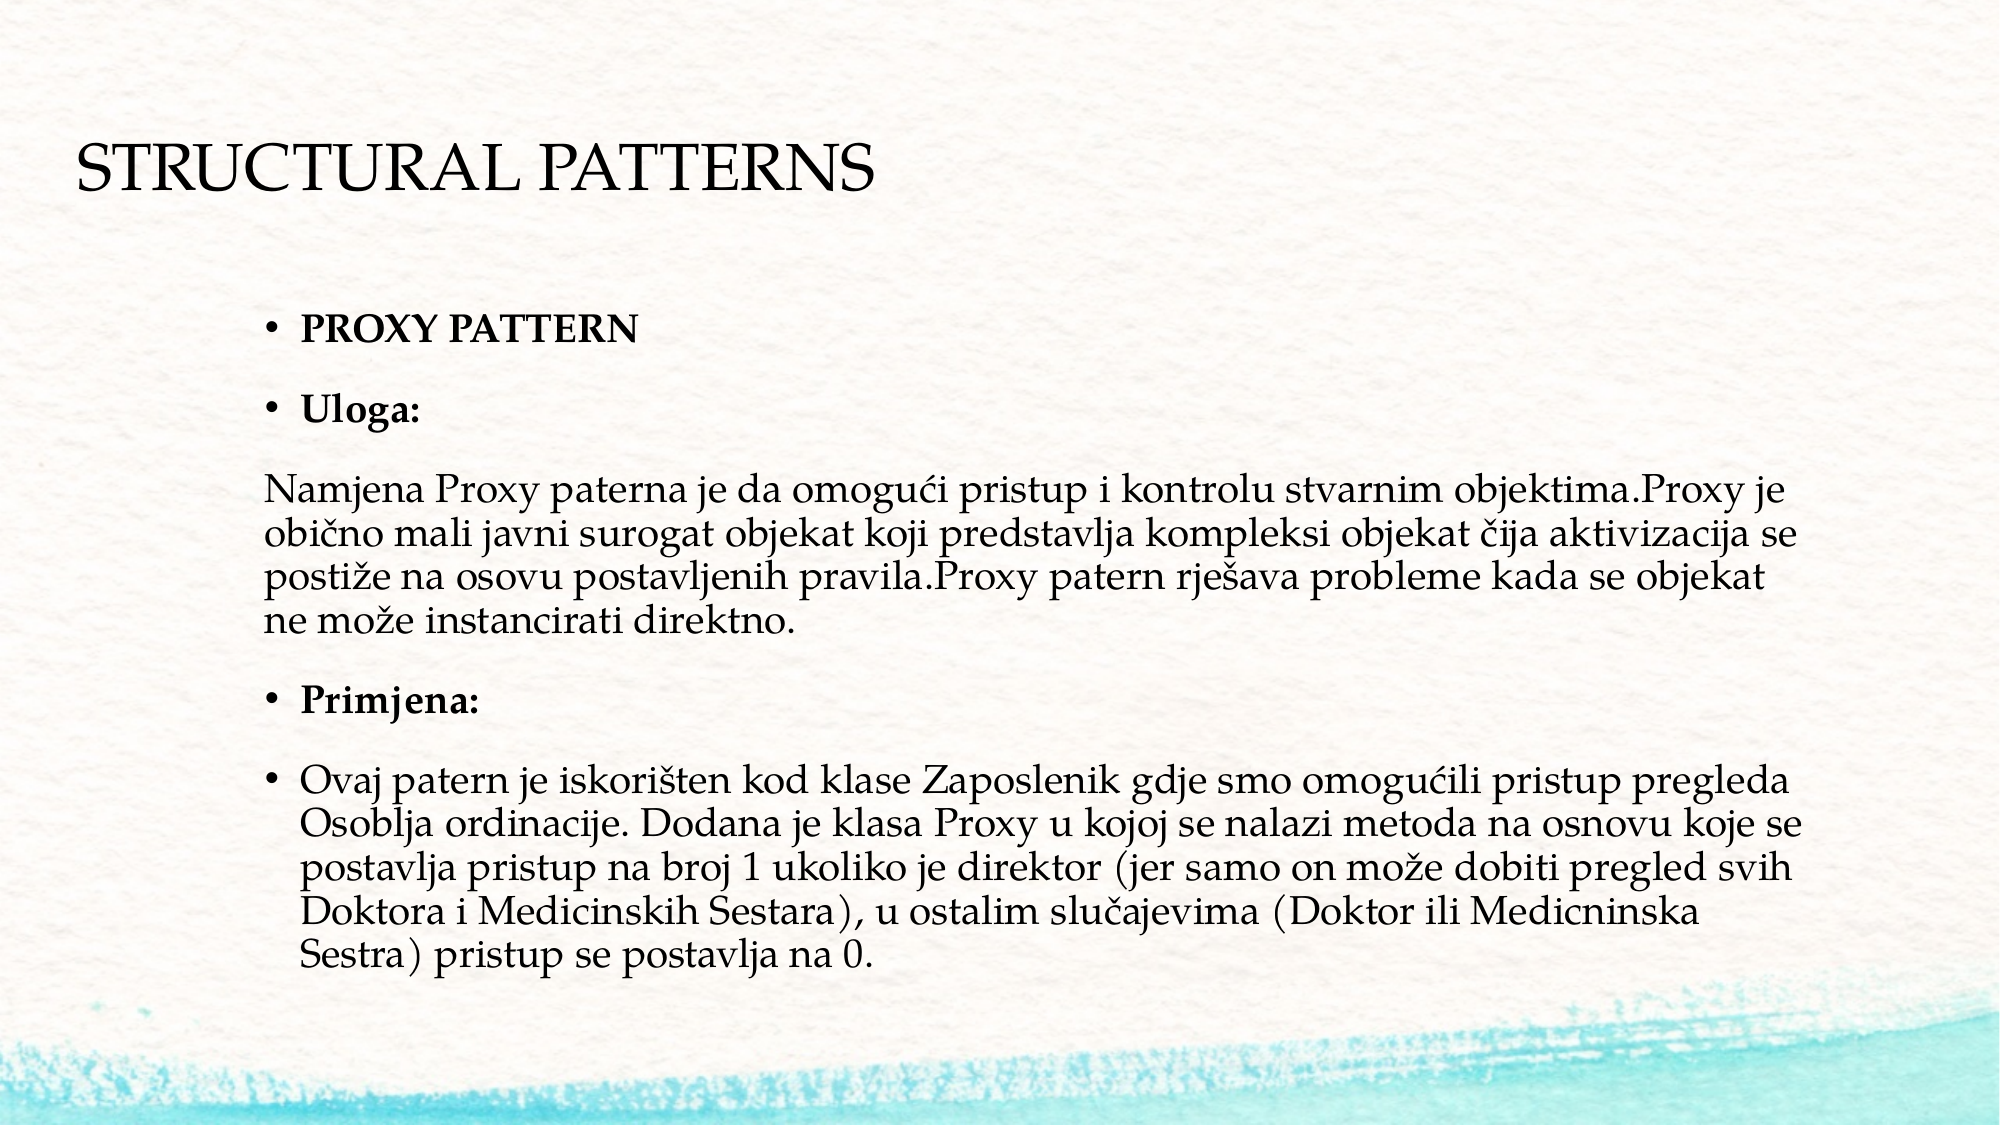

# STRUCTURAL PATTERNS
PROXY PATTERN
Uloga:
Namjena Proxy paterna je da omogući pristup i kontrolu stvarnim objektima.Proxy je obično mali javni surogat objekat koji predstavlja kompleksi objekat čija aktivizacija se postiže na osovu postavljenih pravila.Proxy patern rješava probleme kada se objekat ne može instancirati direktno.
Primjena:
Ovaj patern je iskorišten kod klase Zaposlenik gdje smo omogućili pristup pregleda Osoblja ordinacije. Dodana je klasa Proxy u kojoj se nalazi metoda na osnovu koje se postavlja pristup na broj 1 ukoliko je direktor (jer samo on može dobiti pregled svih Doktora i Medicinskih Sestara), u ostalim slučajevima (Doktor ili Medicninska Sestra) pristup se postavlja na 0.